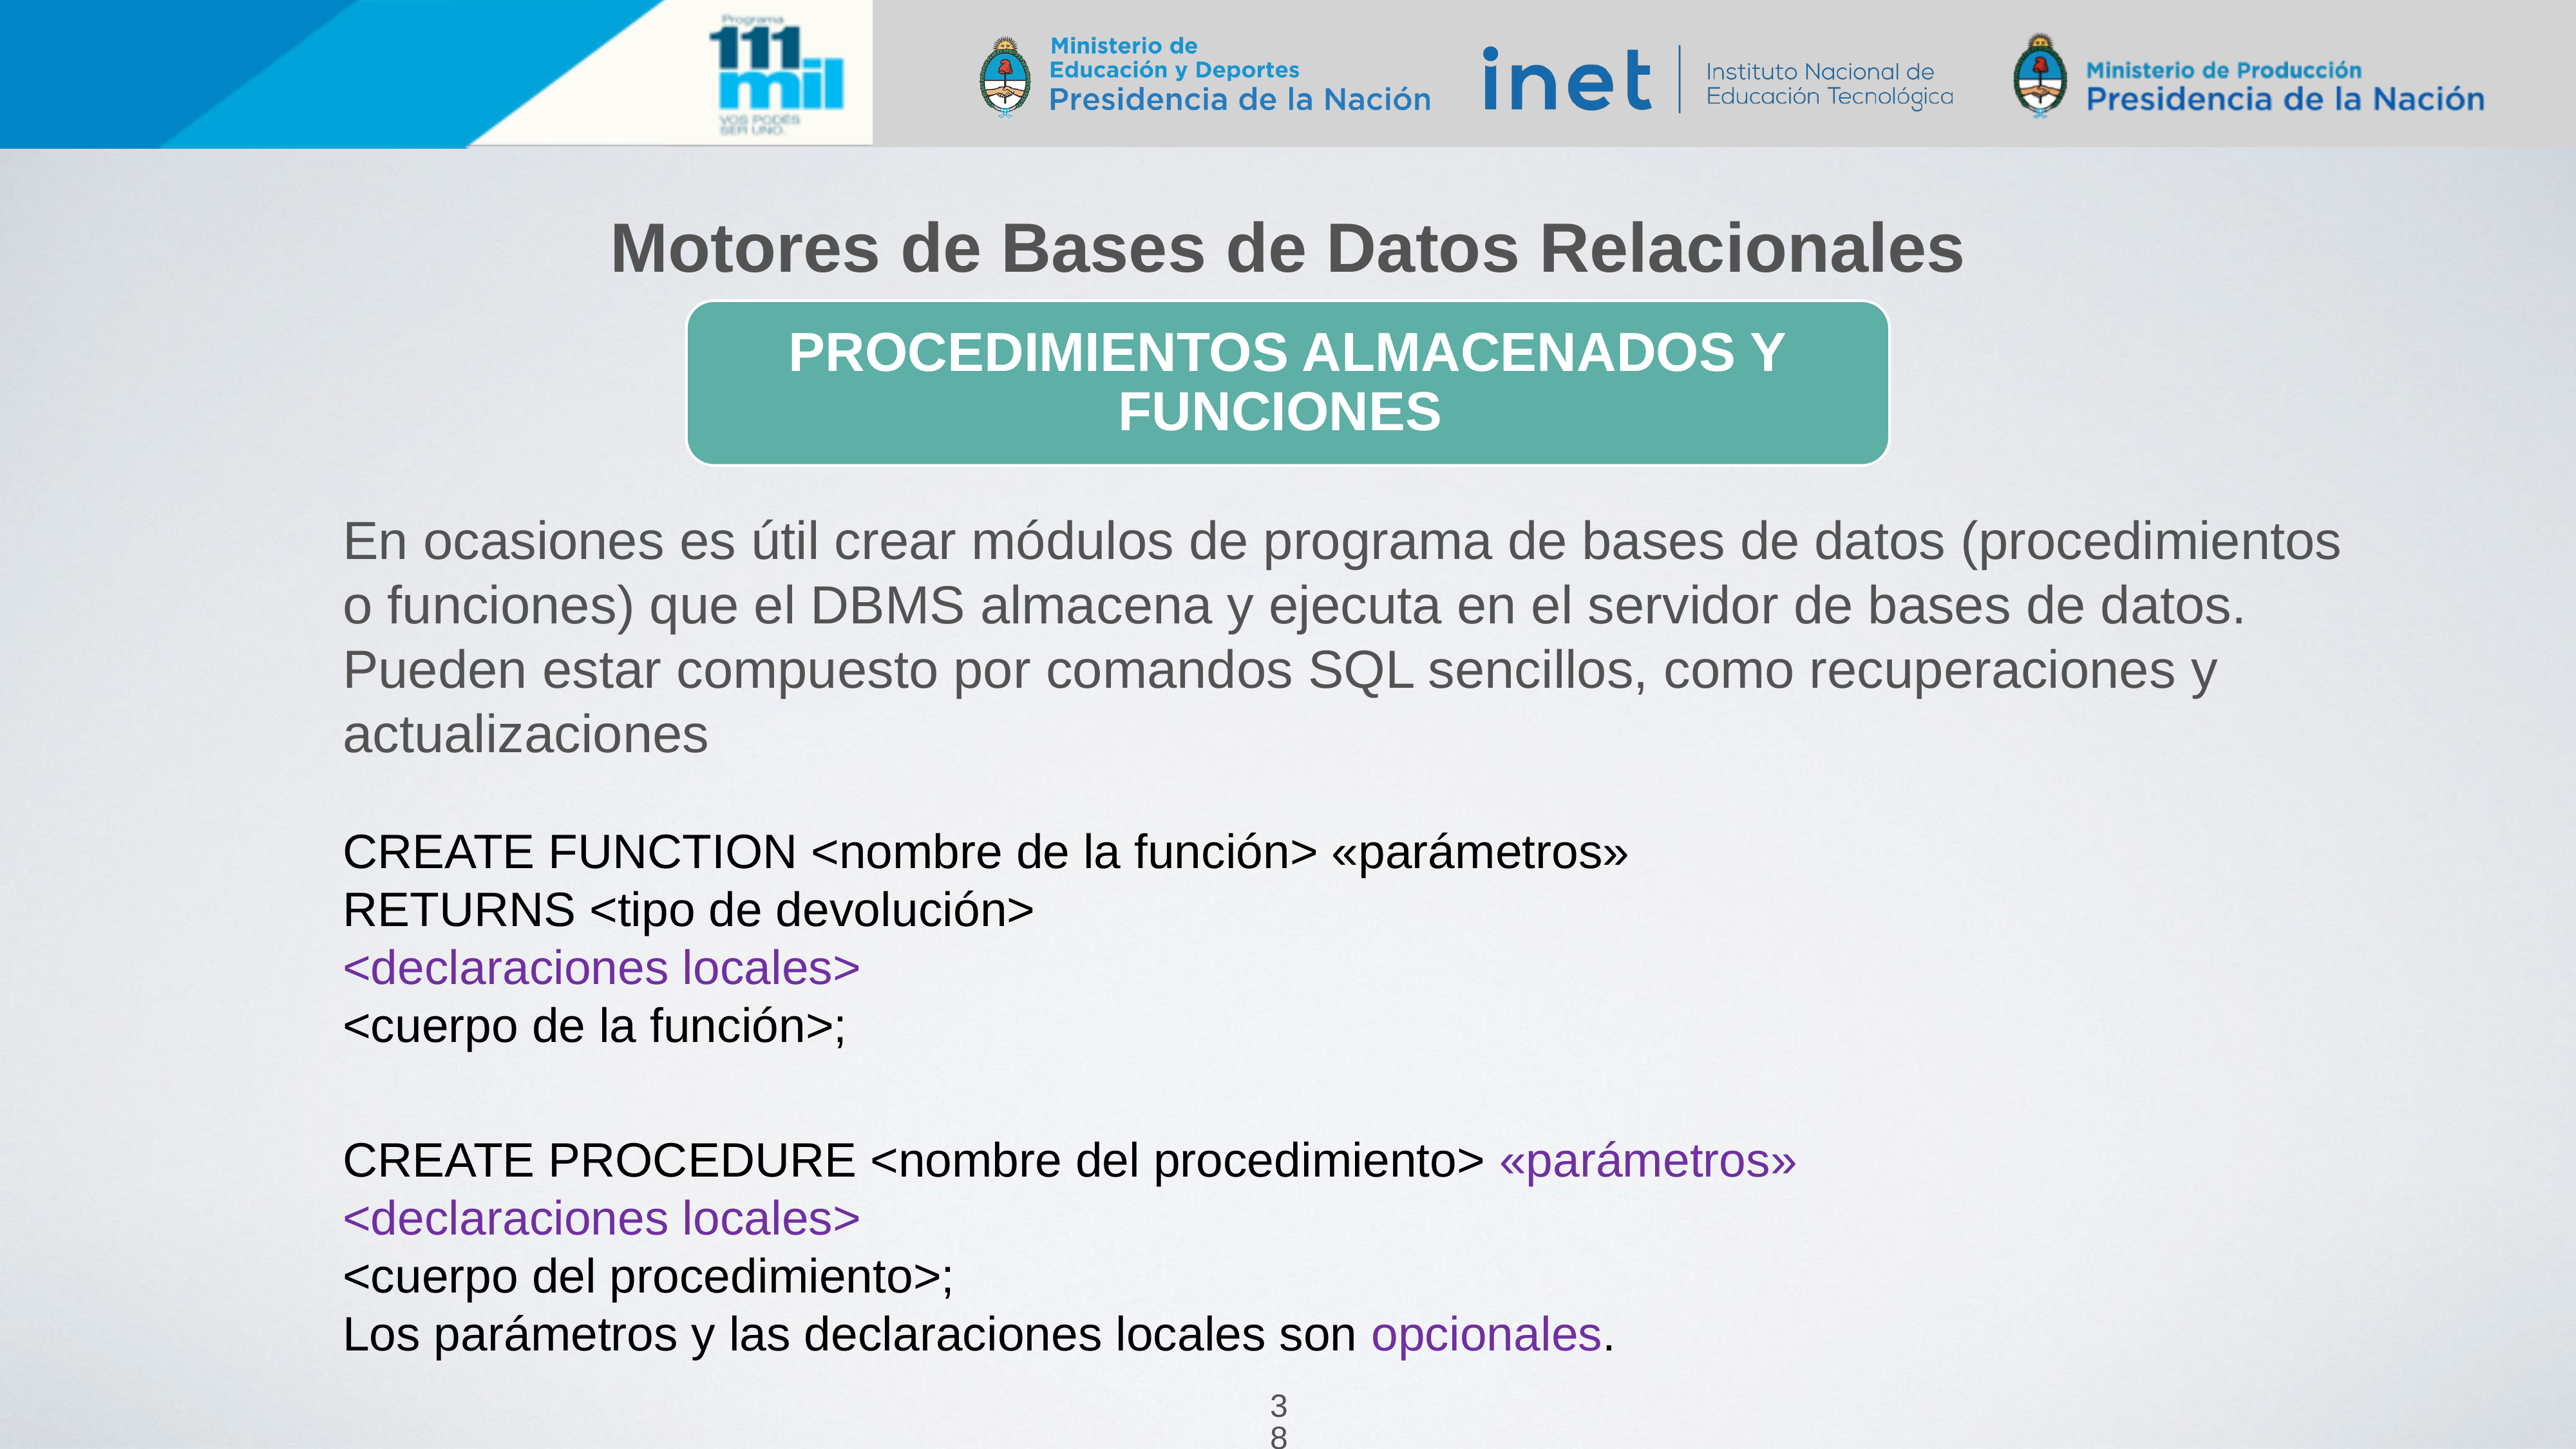

Motores de Bases de Datos Relacionales

PROCEDIMIENTOS ALMACENADOS Y FUNCIONES
En ocasiones es útil crear módulos de programa de bases de datos (procedimientos o funciones) que el DBMS almacena y ejecuta en el servidor de bases de datos. Pueden estar compuesto por comandos SQL sencillos, como recuperaciones y actualizaciones

CREATE FUNCTION <nombre de la función> «parámetros»
RETURNS <tipo de devolución>
<declaraciones locales>
<cuerpo de la función>;

CREATE PROCEDURE <nombre del procedimiento> «parámetros»
<declaraciones locales>
<cuerpo del procedimiento>;
Los parámetros y las declaraciones locales son opcionales.
38